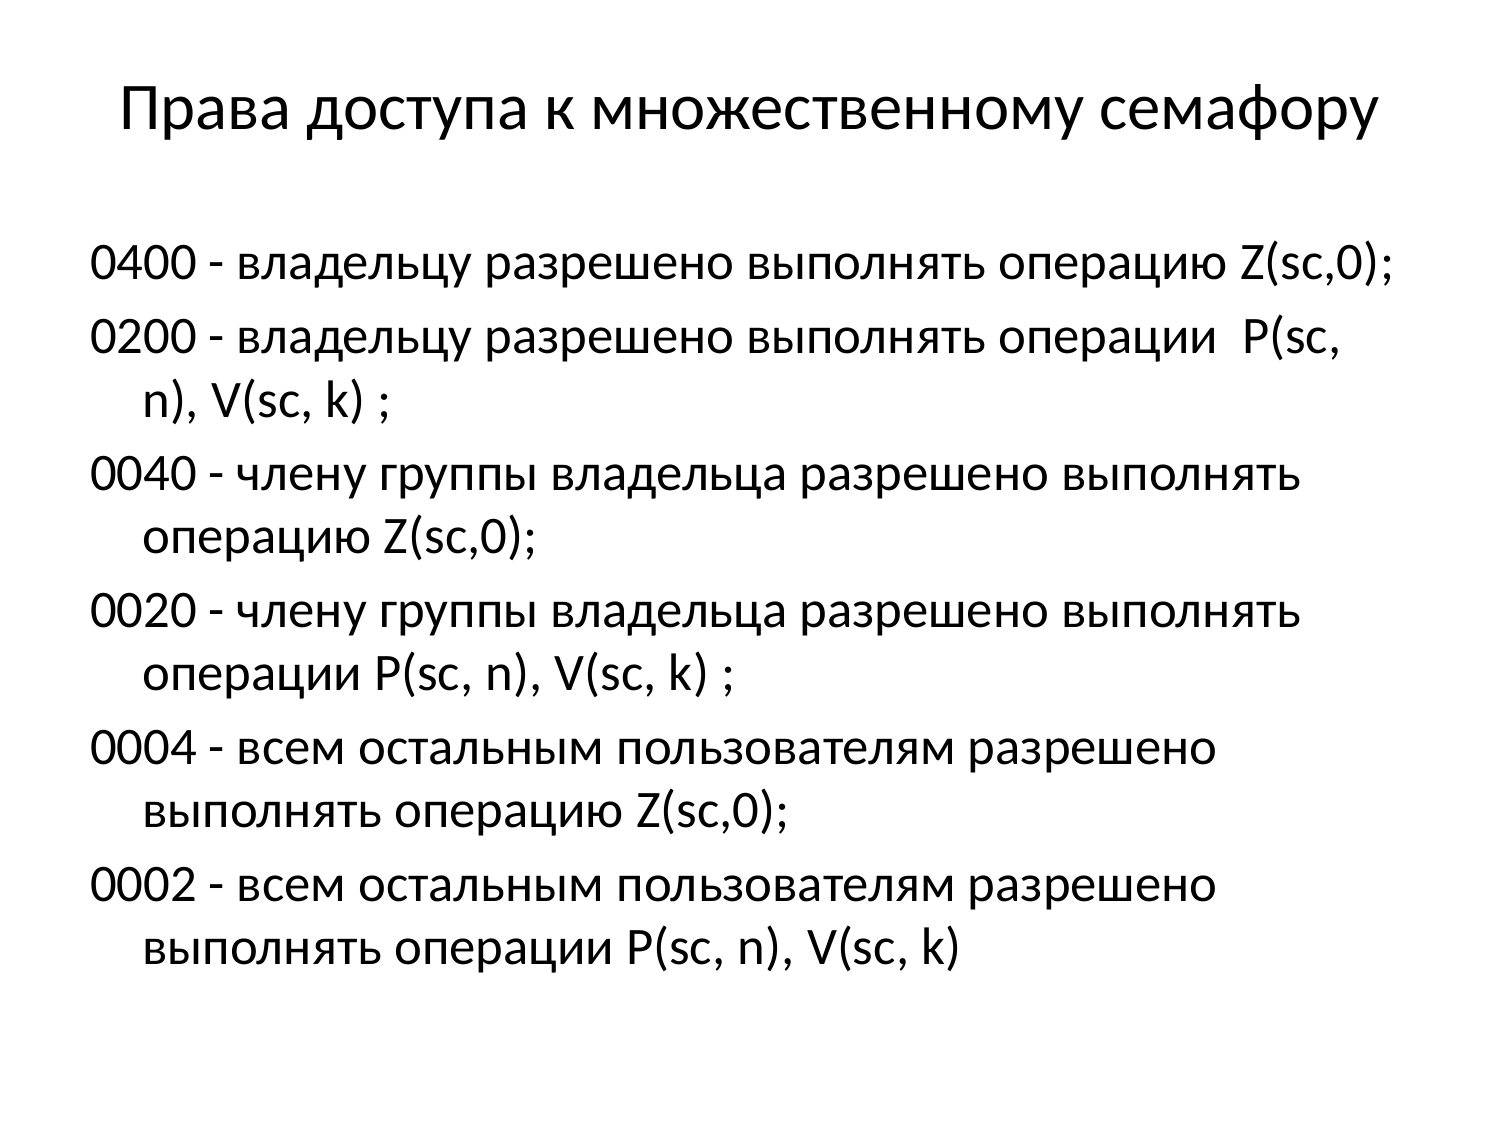

# Права доступа к множественному семафору
0400 - владельцу разрешено выполнять операцию Z(sc,0);
0200 - владельцу разрешено выполнять операции  Р(sс, n), V(sс, k) ;
0040 - члену группы владельца разрешено выполнять операцию Z(sc,0);
0020 - члену группы владельца разрешено выполнять операции Р(sс, n), V(sс, k) ;
0004 - всем остальным пользователям разрешено выполнять операцию Z(sc,0);
0002 - всем остальным пользователям разрешено выполнять операции Р(sс, n), V(sс, k)